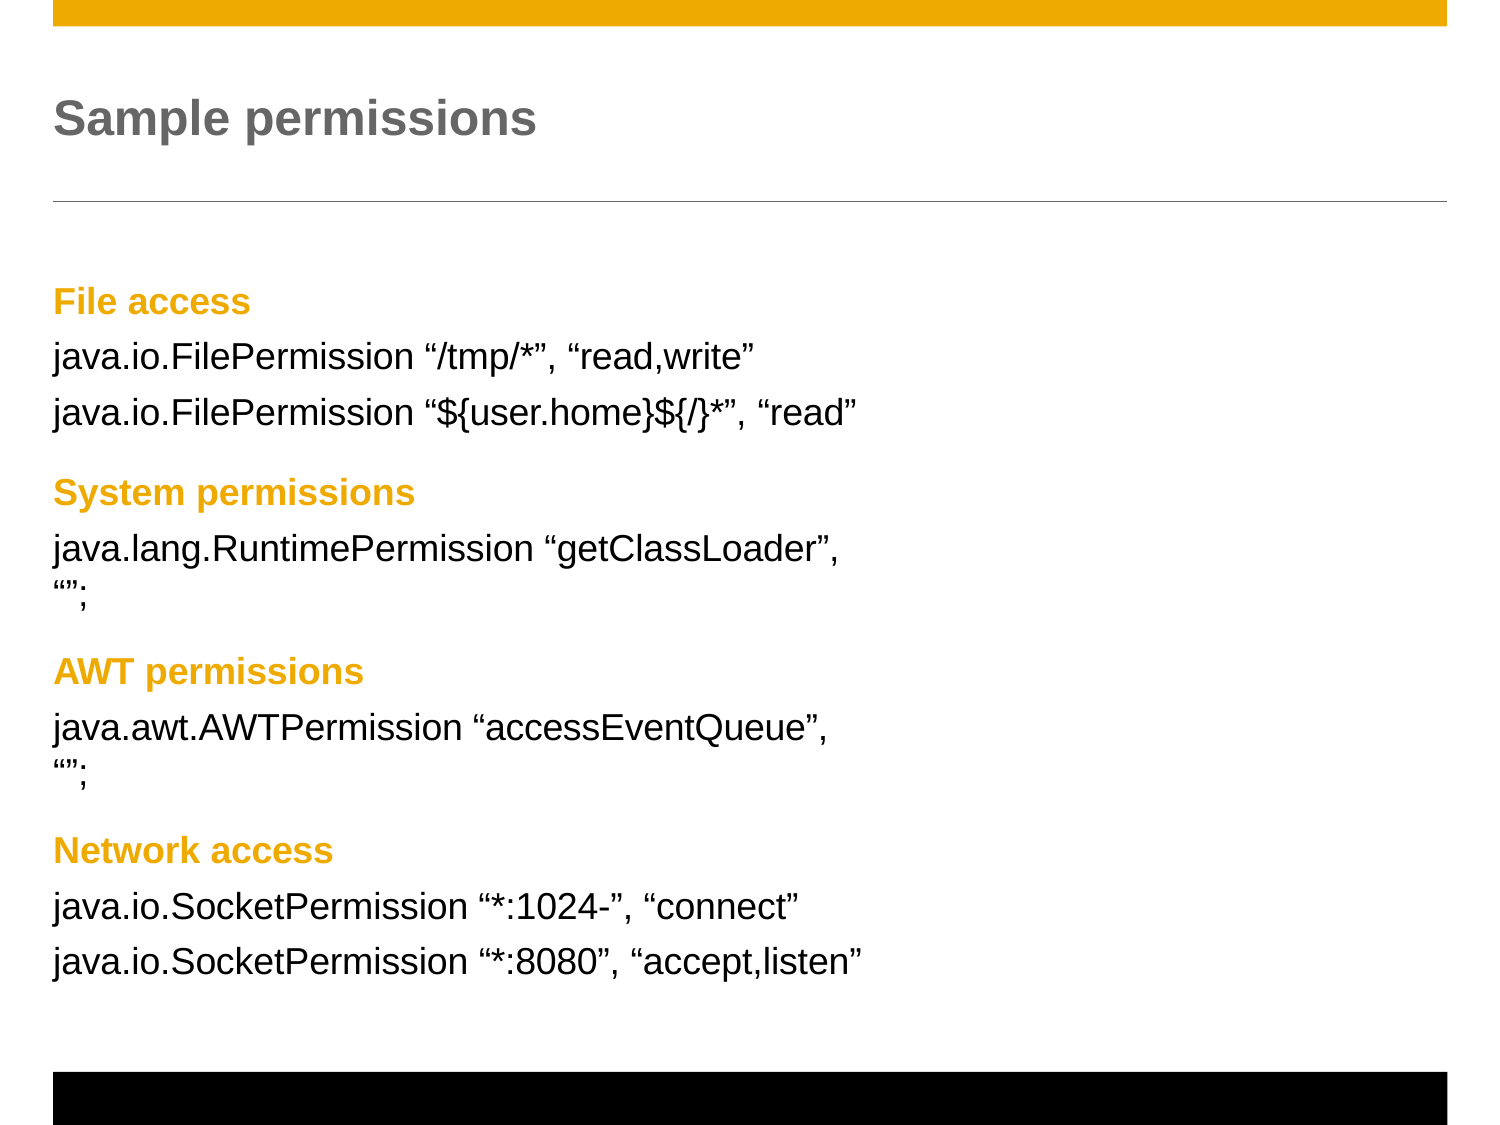

# Sample permissions

File access
java.io.FilePermission “/tmp/*”, “read,write”  java.io.FilePermission “${user.home}${/}*”, “read”

System permissions
java.lang.RuntimePermission “getClassLoader”, “”;
AWT permissions
java.awt.AWTPermission “accessEventQueue”, “”;
Network access
java.io.SocketPermission “*:1024-”, “connect”  java.io.SocketPermission “*:8080”, “accept,listen”

©  2011 SAP AG. All rights reserved.